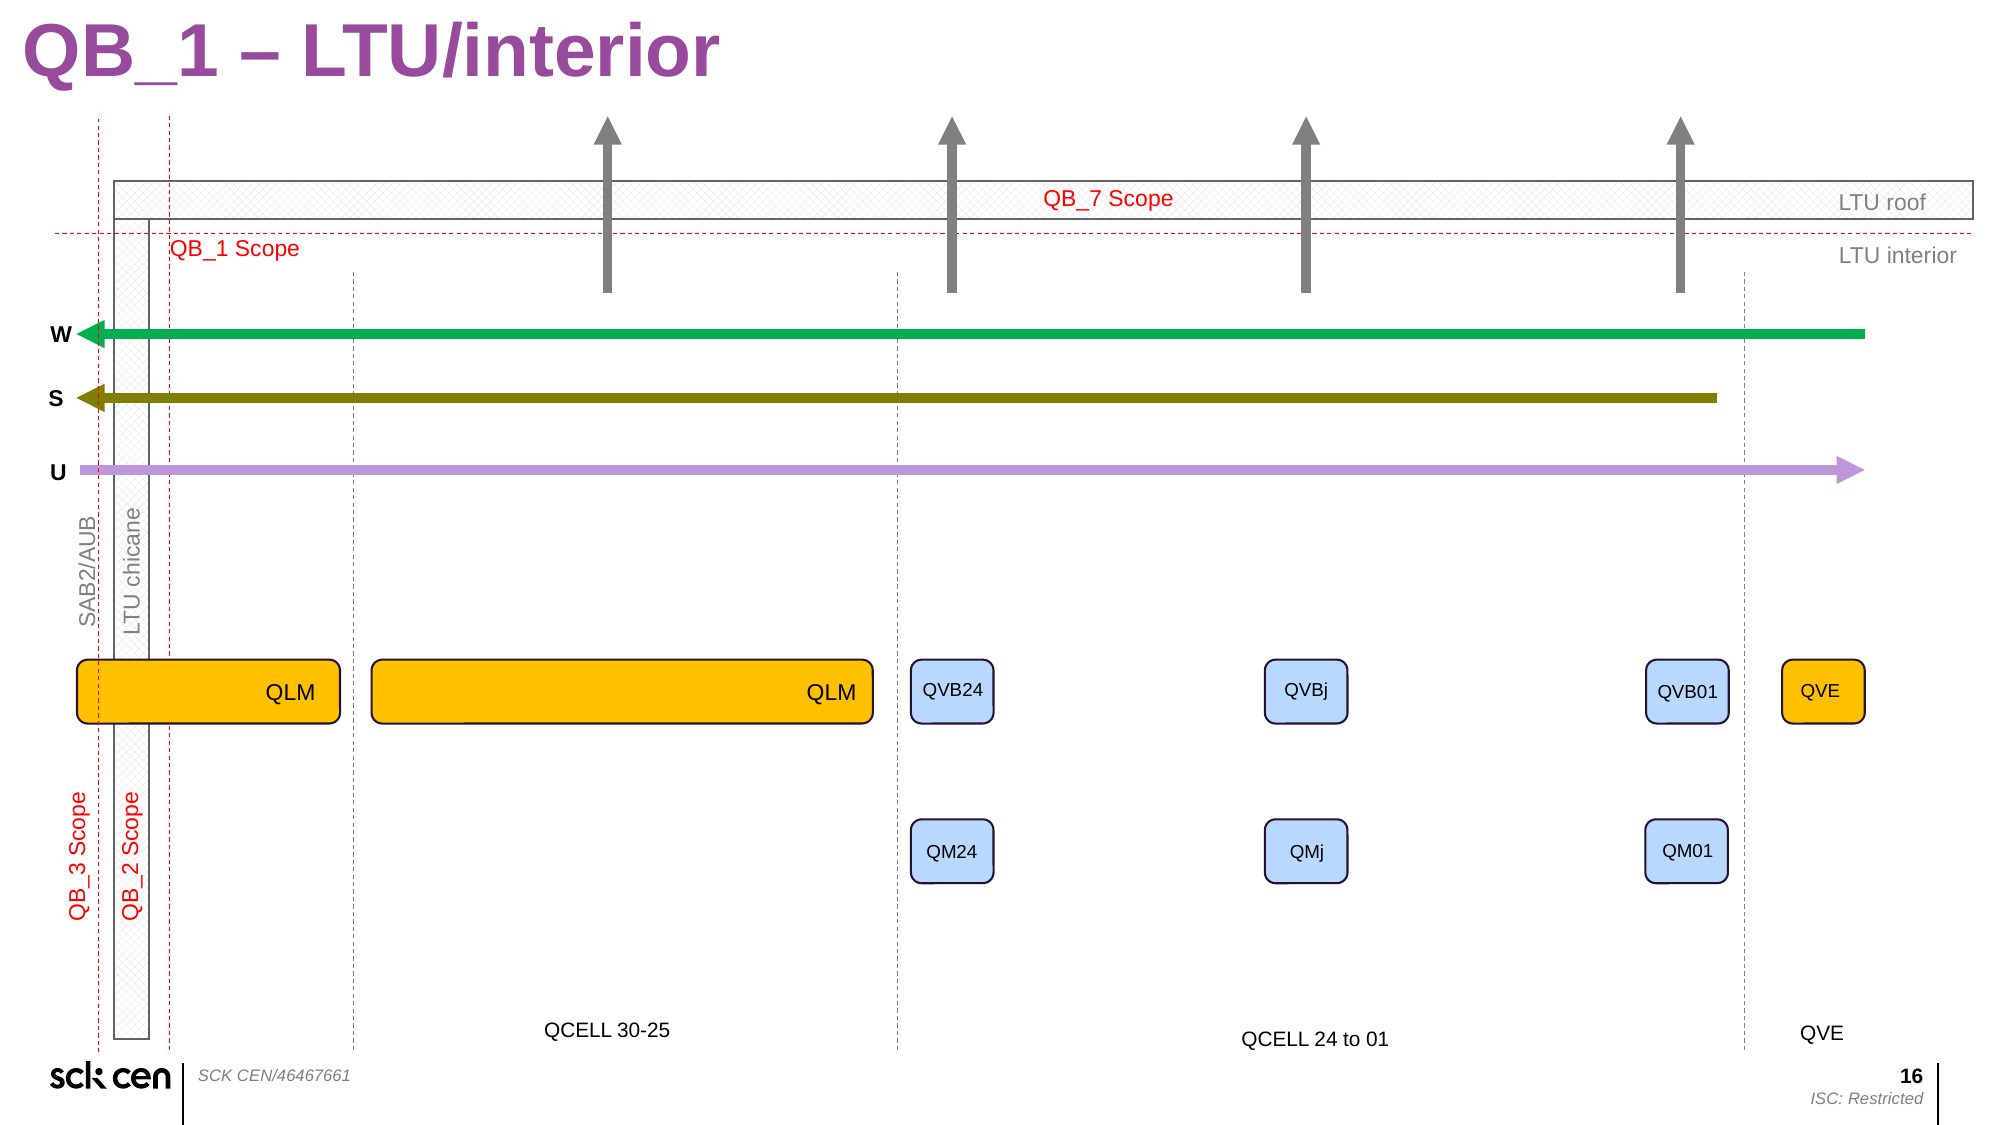

# QB_1 – LTU/interior
QB_7 Scope
LTU roof

QB_1 Scope
LTU interior
W
S
U
SAB2/AUB
LTU chicane

QVBj
QLM
QVB24
QLM
QVE
QVB01

QM01
QM24
QMj
QB_3 Scope
QB_2 Scope
QCELL 30-25
QVE
QCELL 24 to 01
16